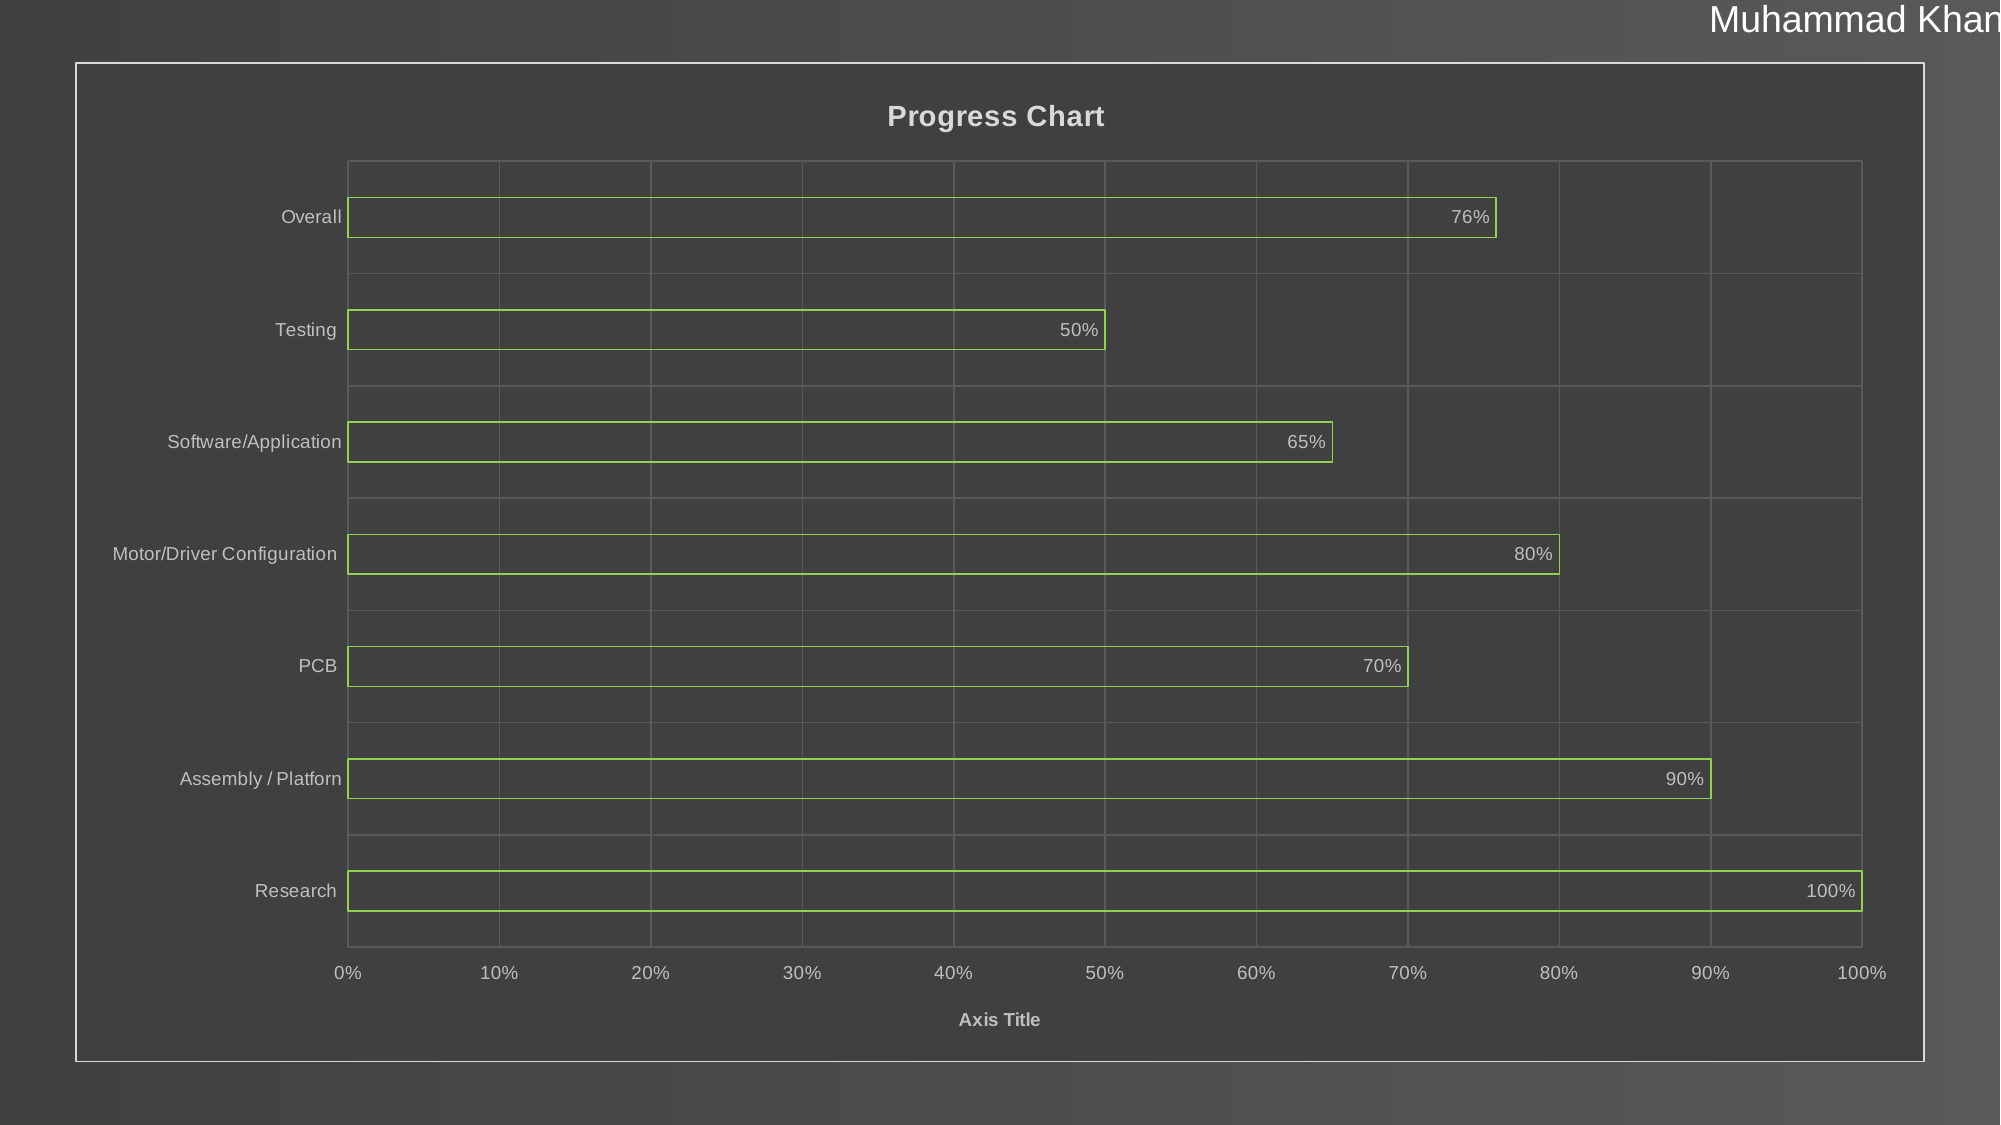

Muhammad Khan

### Chart: Progress Chart

| Category |  |
|---|---|
| Research  | 1.0 |
| Assembly / Platforn | 0.9 |
| PCB  | 0.7 |
| Motor/Driver Configuration  | 0.8 |
| Software/Application | 0.65 |
| Testing  | 0.5 |
| Overall | 0.7583 |